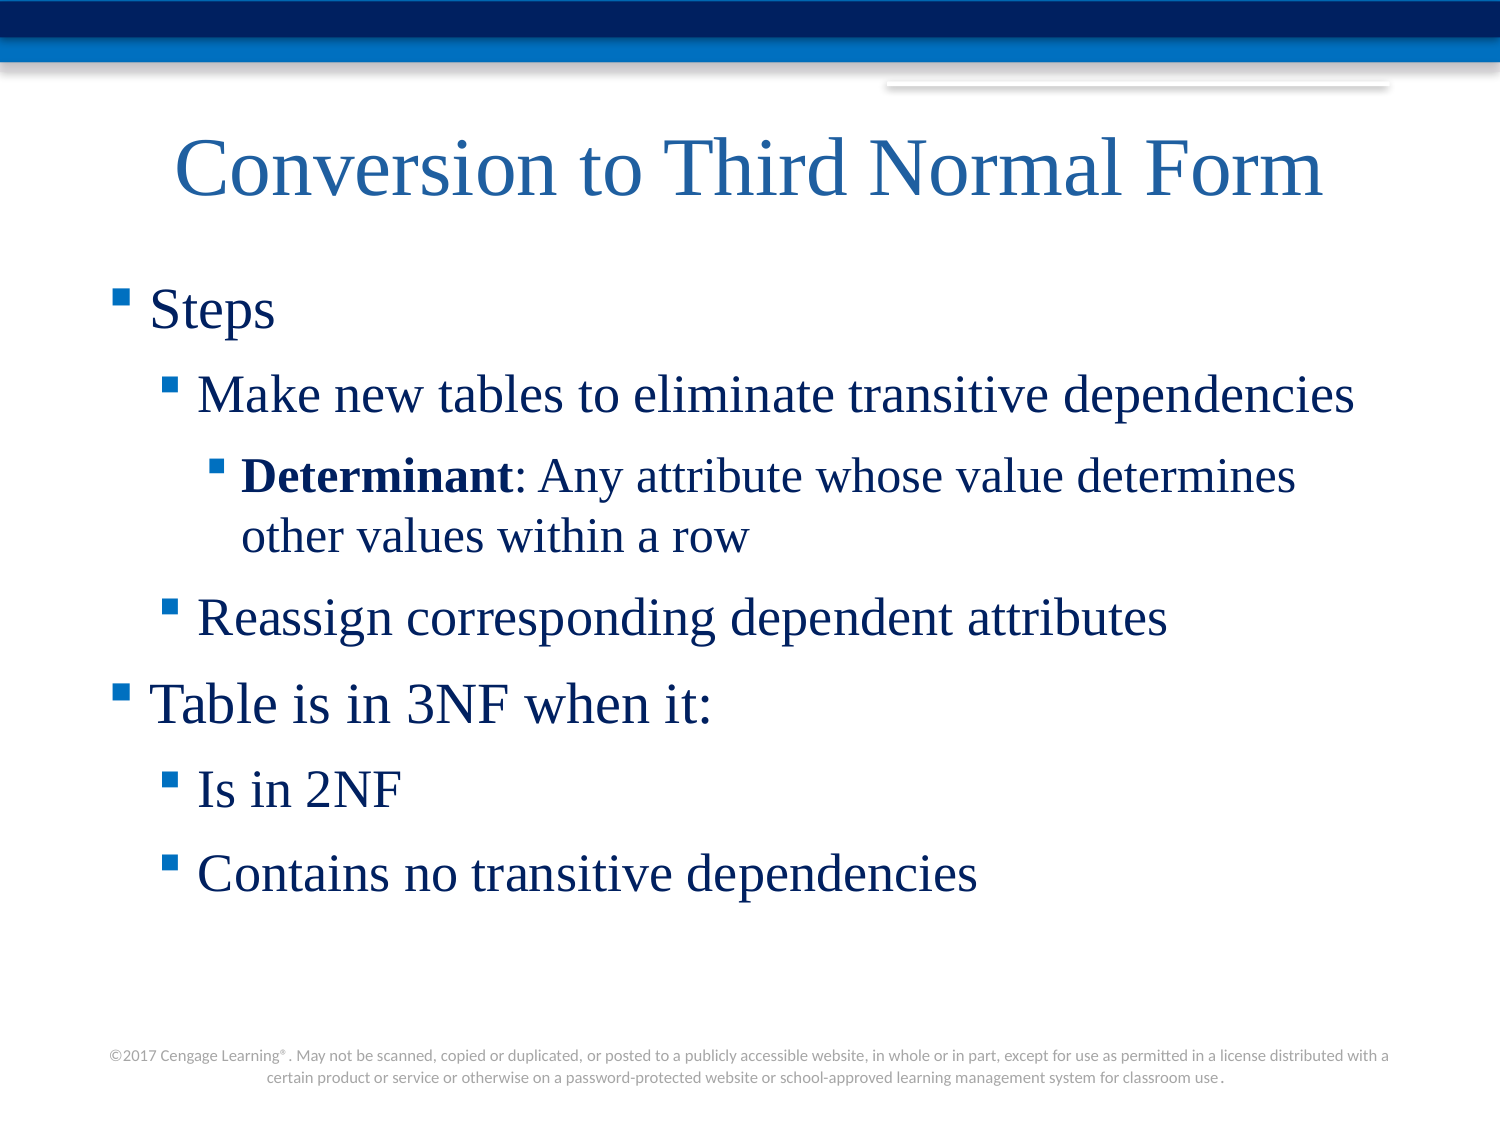

# Conversion to Third Normal Form
Steps
Make new tables to eliminate transitive dependencies
Determinant: Any attribute whose value determines other values within a row
Reassign corresponding dependent attributes
Table is in 3NF when it:
Is in 2NF
Contains no transitive dependencies